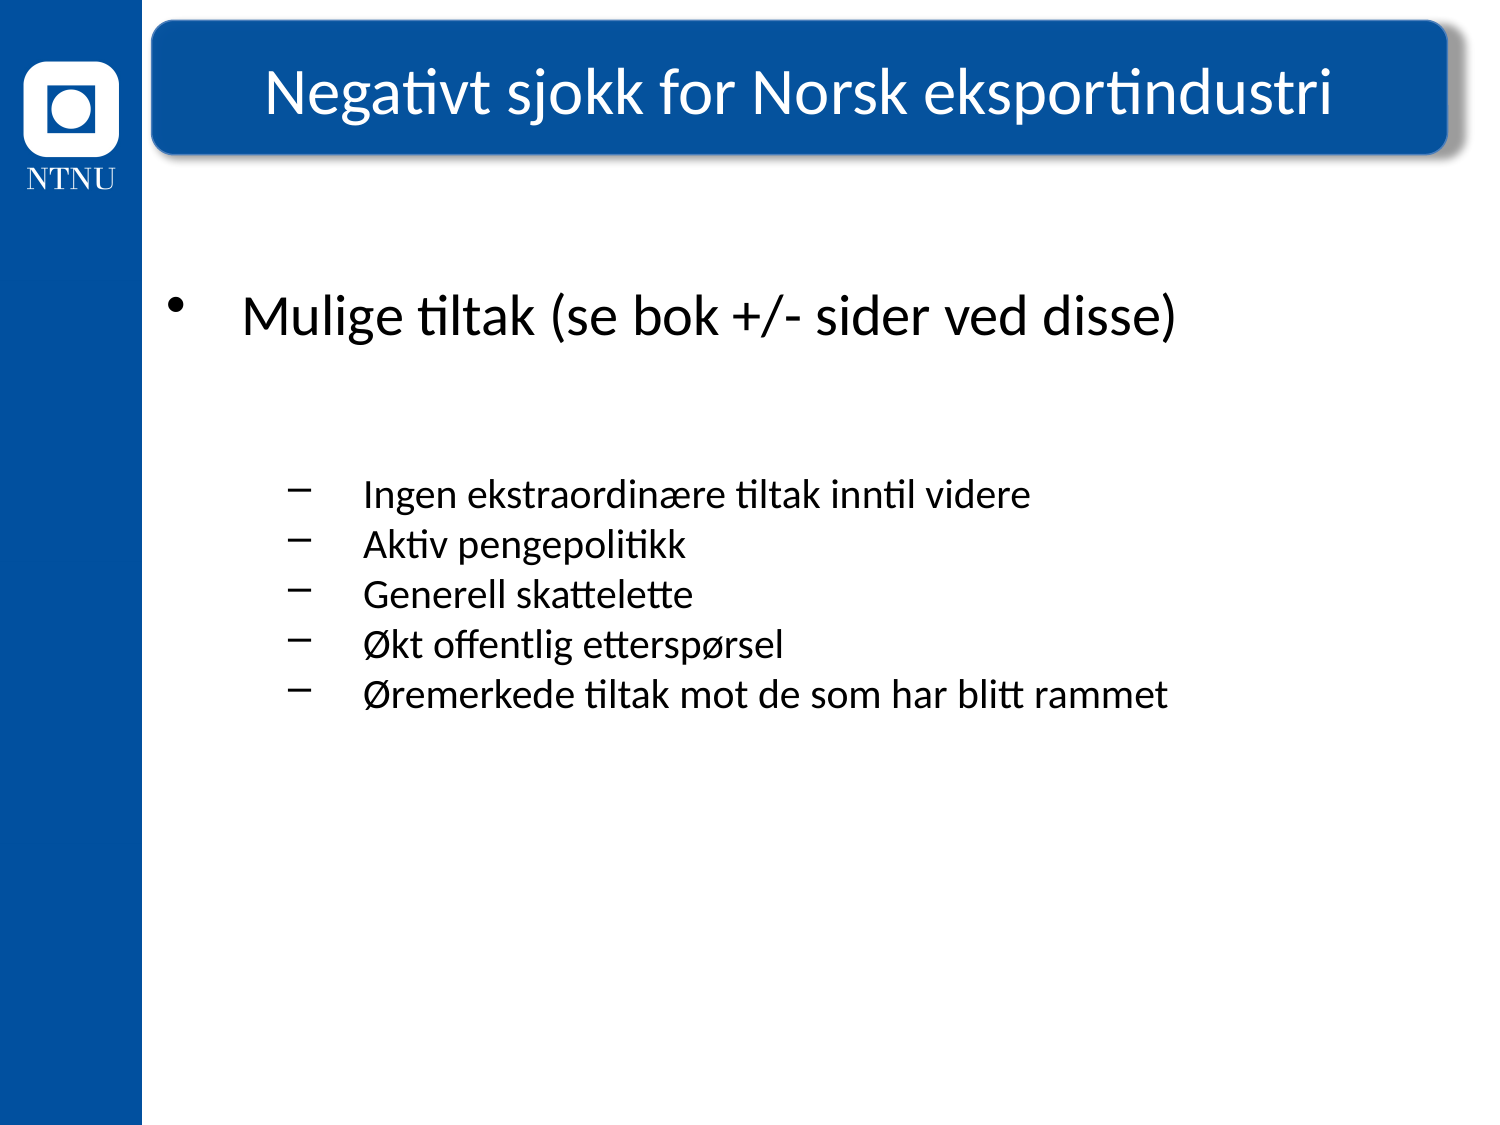

Negativt sjokk for Norsk eksportindustri

Mulige tiltak (se bok +/- sider ved disse)

Ingen ekstraordinære tiltak inntil videre
Aktiv pengepolitikk
Generell skattelette
Økt offentlig etterspørsel
Øremerkede tiltak mot de som har blitt rammet